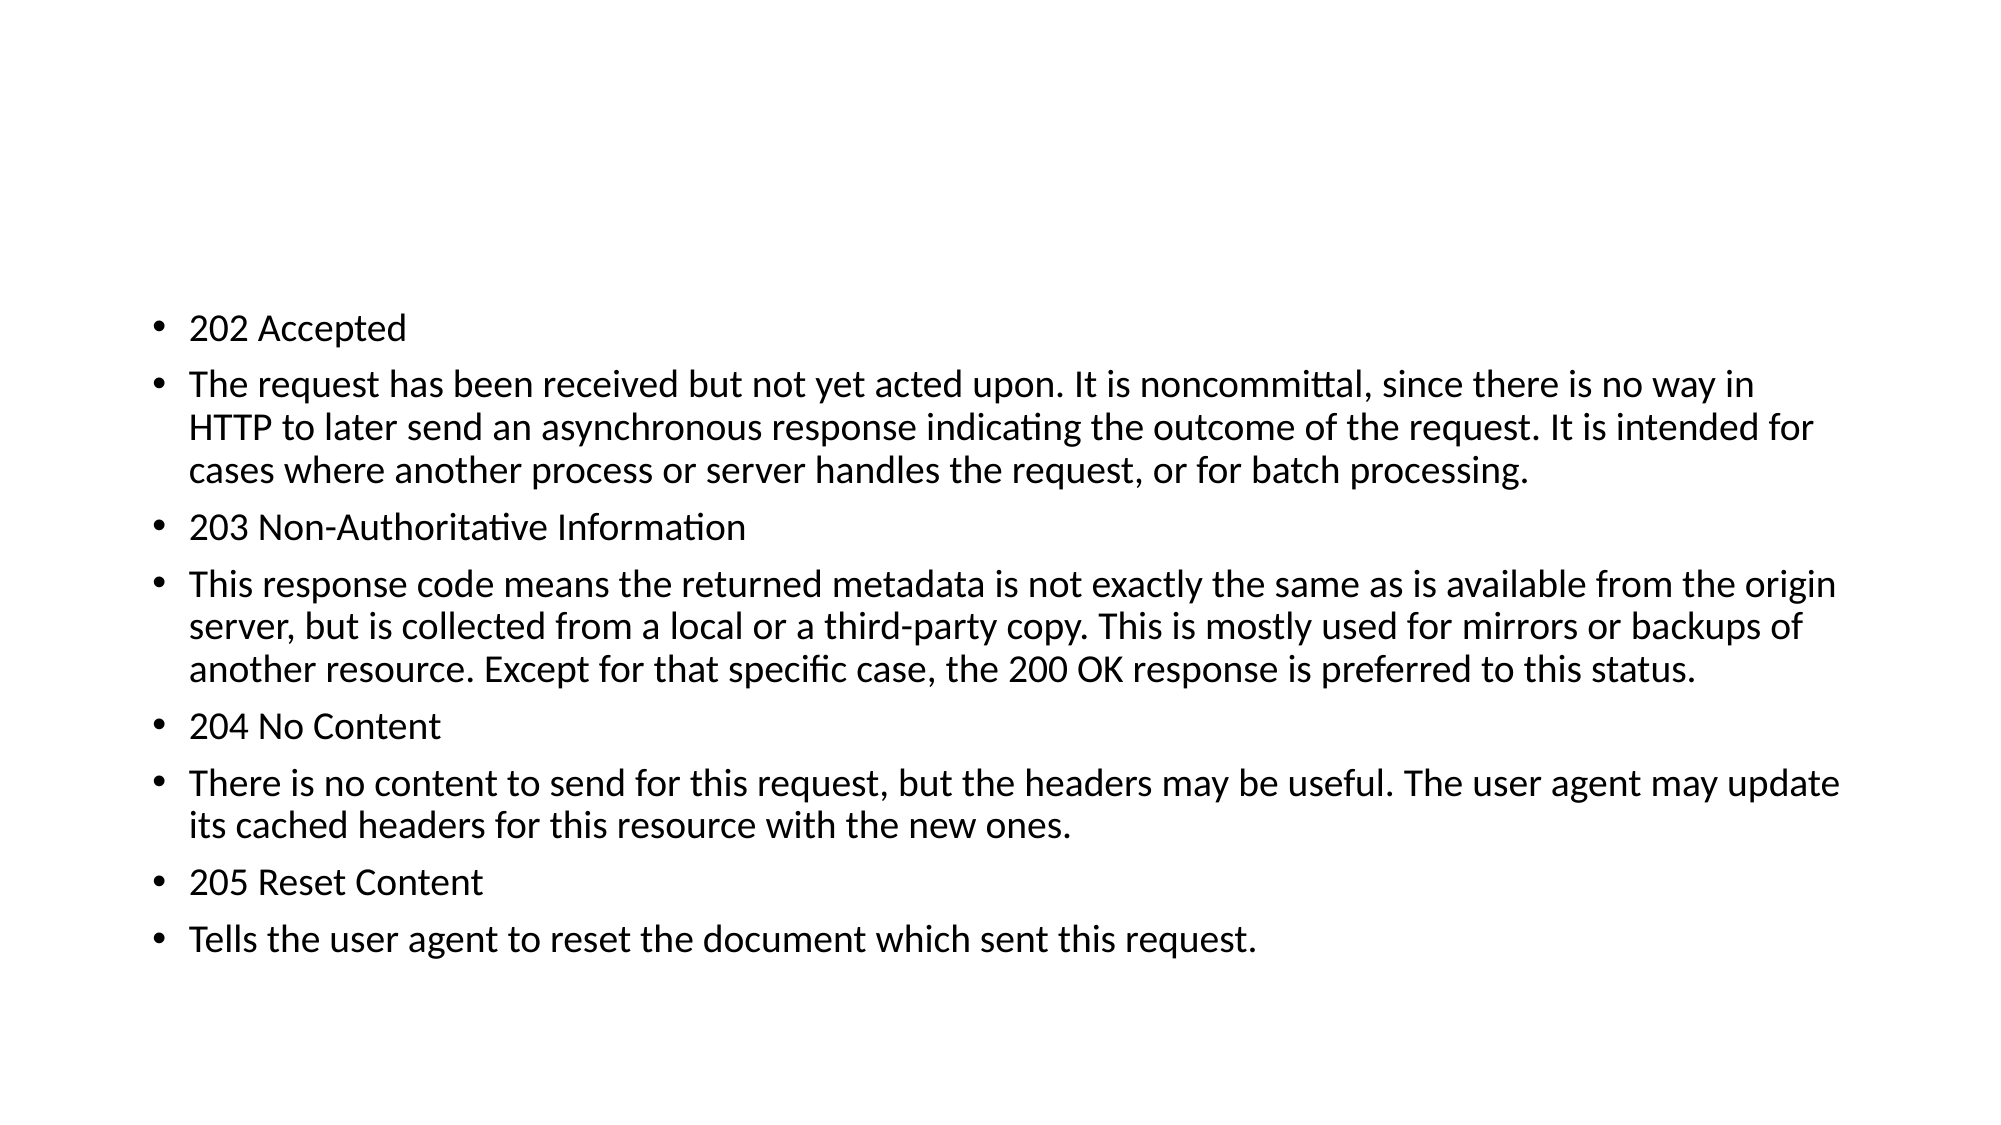

#
202 Accepted
The request has been received but not yet acted upon. It is noncommittal, since there is no way in HTTP to later send an asynchronous response indicating the outcome of the request. It is intended for cases where another process or server handles the request, or for batch processing.
203 Non-Authoritative Information
This response code means the returned metadata is not exactly the same as is available from the origin server, but is collected from a local or a third-party copy. This is mostly used for mirrors or backups of another resource. Except for that specific case, the 200 OK response is preferred to this status.
204 No Content
There is no content to send for this request, but the headers may be useful. The user agent may update its cached headers for this resource with the new ones.
205 Reset Content
Tells the user agent to reset the document which sent this request.